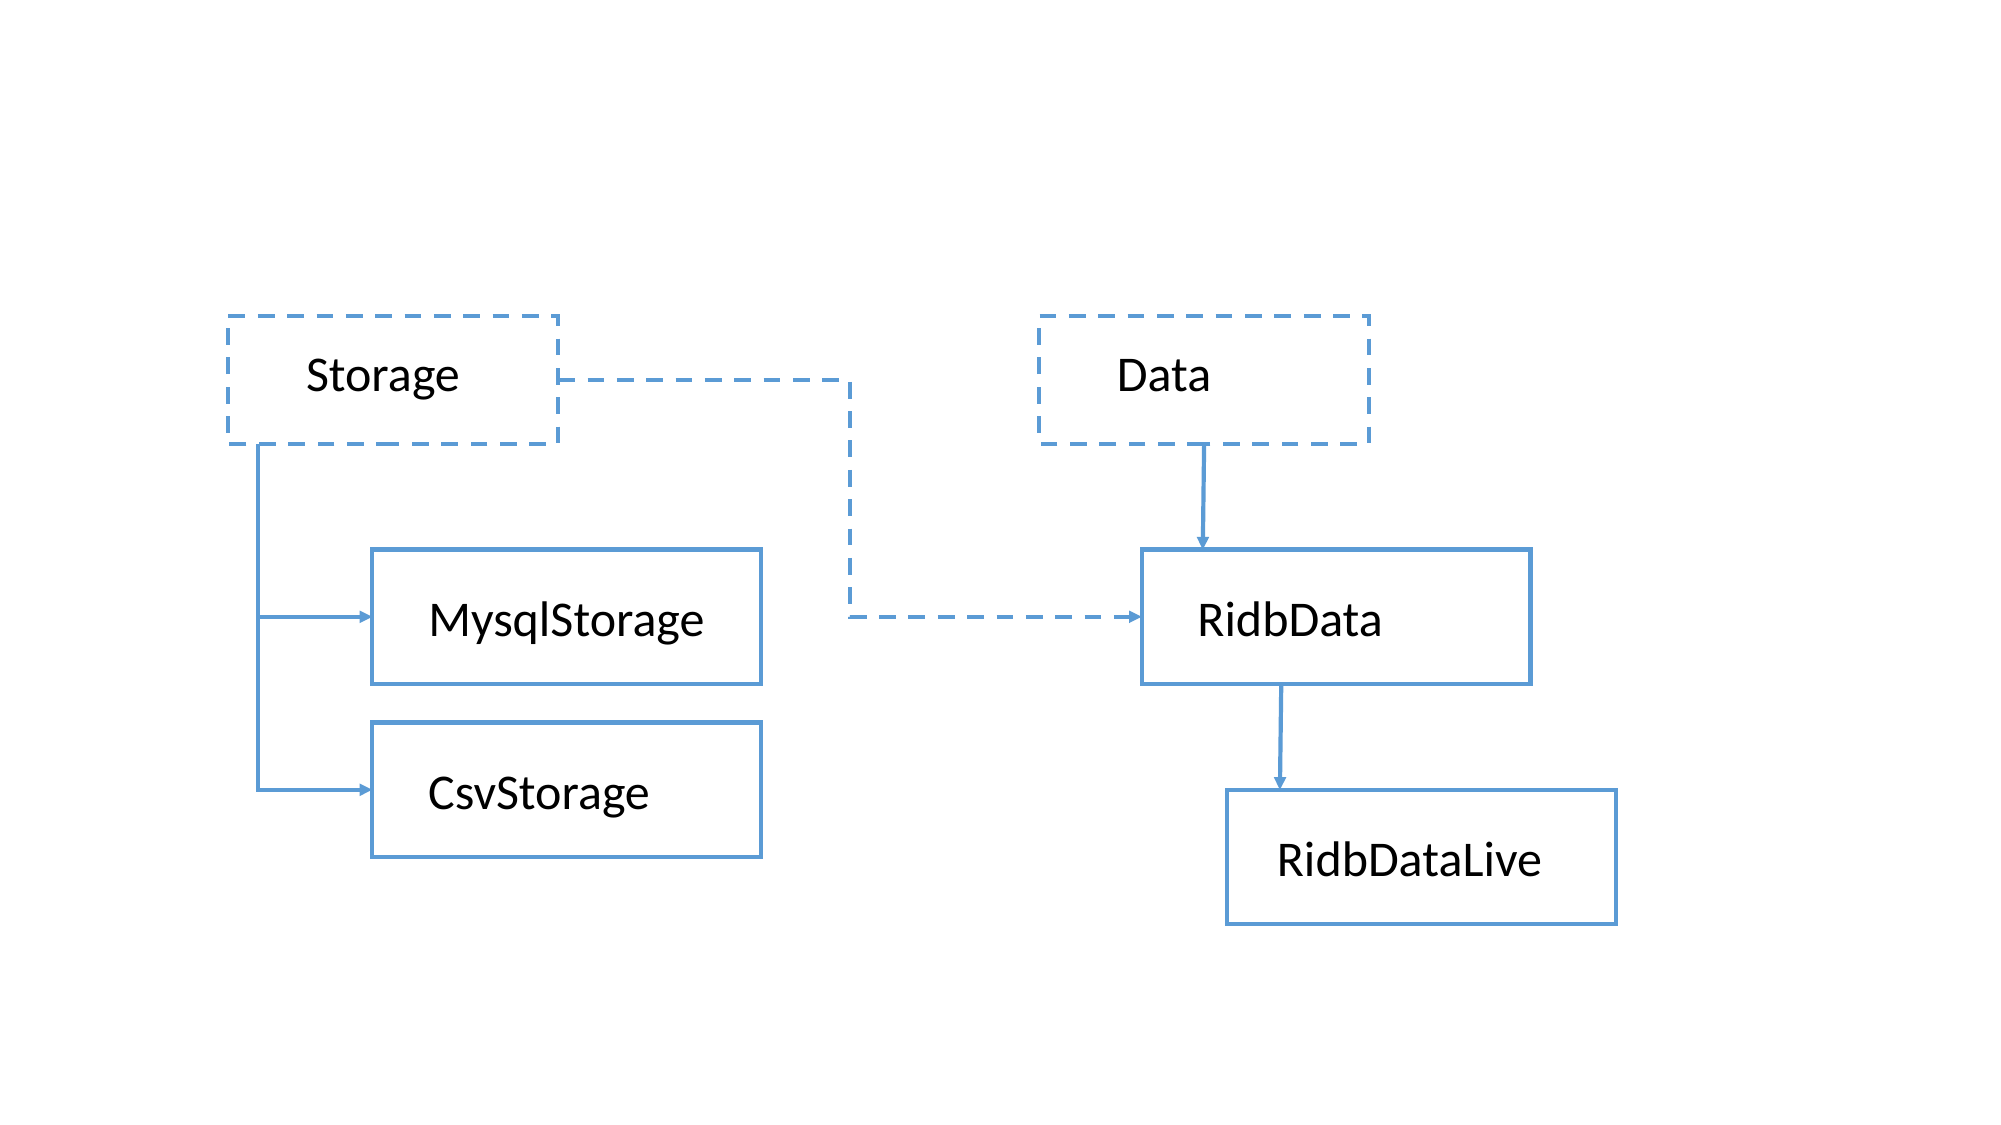

#

Storage
Data

MysqlStorage
RidbData

CsvStorage

RidbDataLive